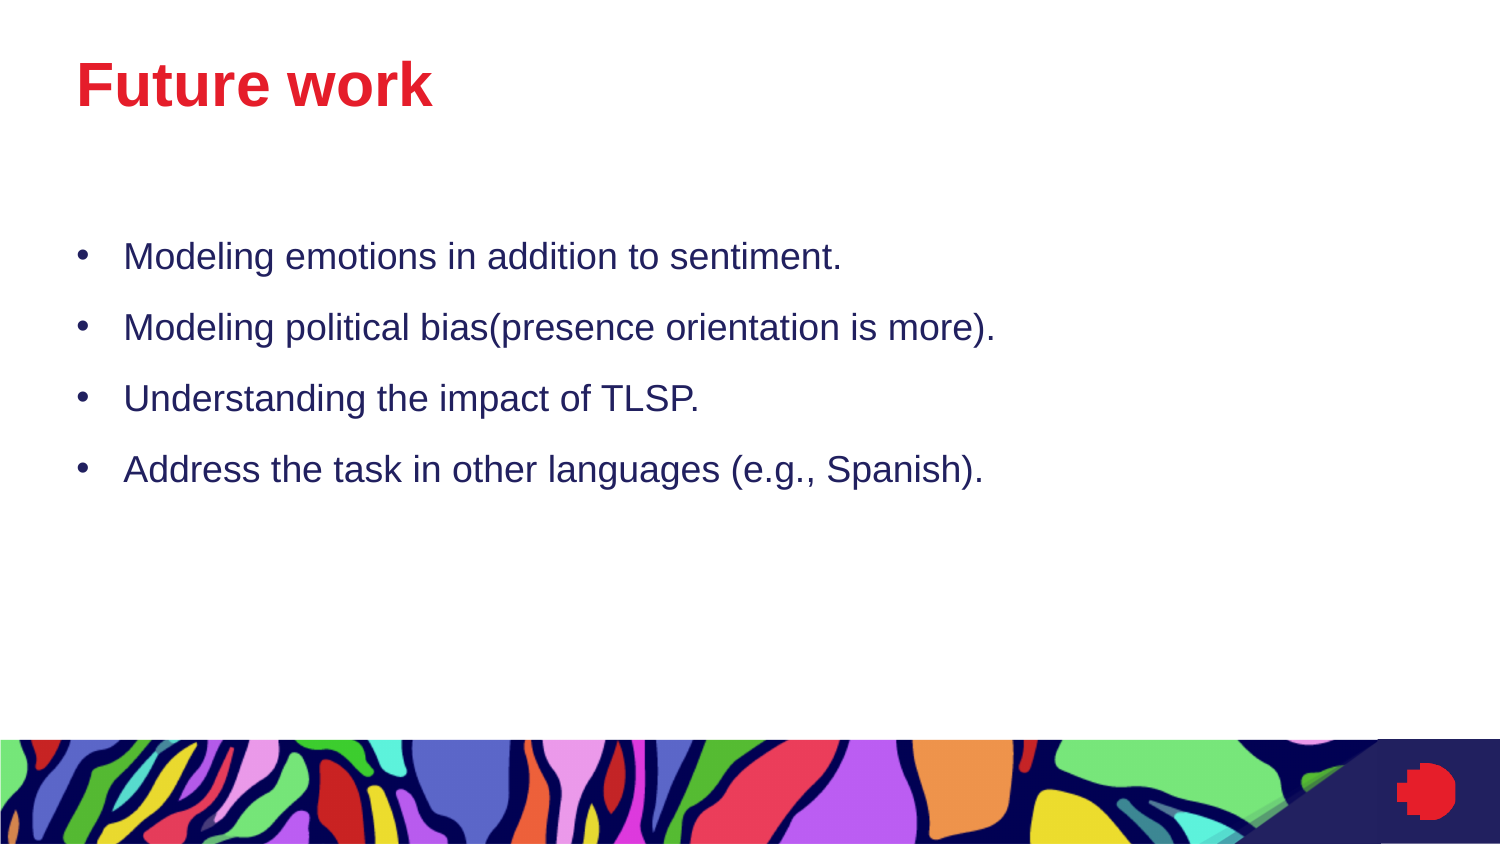

# Future work
Modeling emotions in addition to sentiment.
Modeling political bias(presence orientation is more).
Understanding the impact of TLSP.
Address the task in other languages (e.g., Spanish).